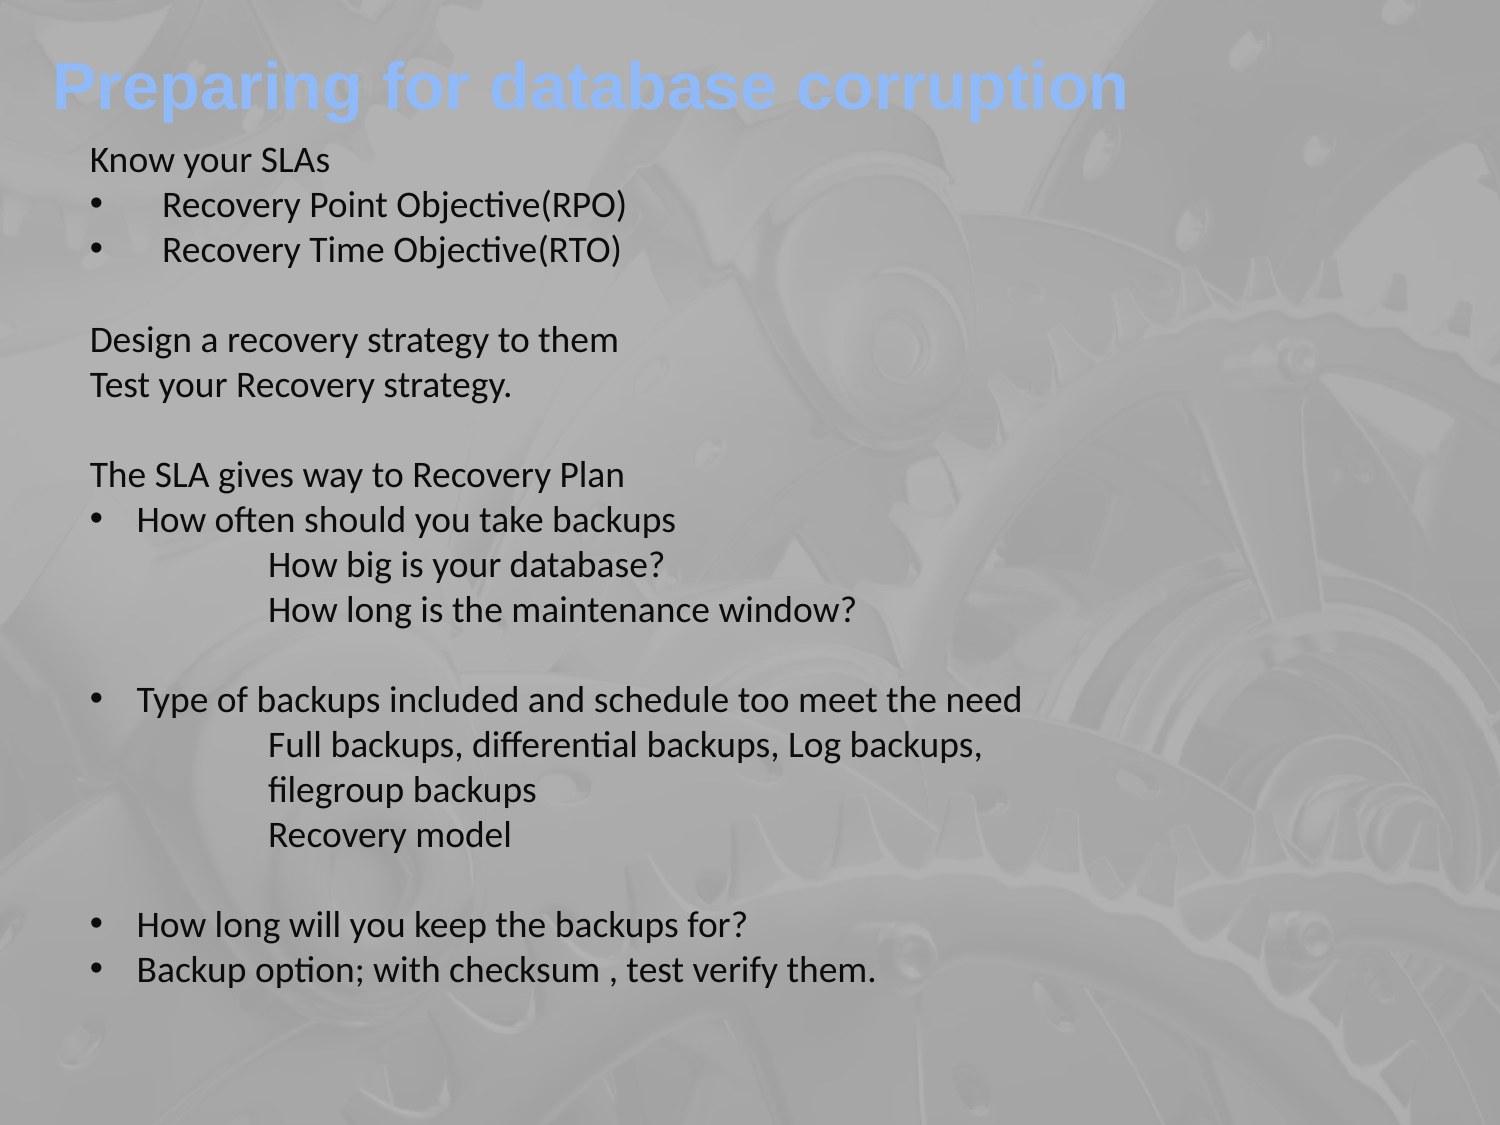

Know your SLAs
   Recovery Point Objective(RPO)
   Recovery Time Objective(RTO)

Design a recovery strategy to them
Test your Recovery strategy.

The SLA gives way to Recovery Plan
How often should you take backups
                     How big is your database?
                     How long is the maintenance window?

Type of backups included and schedule too meet the need
                     Full backups, differential backups, Log backups,
                     filegroup backups
                     Recovery model

How long will you keep the backups for?
Backup option; with checksum , test verify them.
# Preparing for database corruption